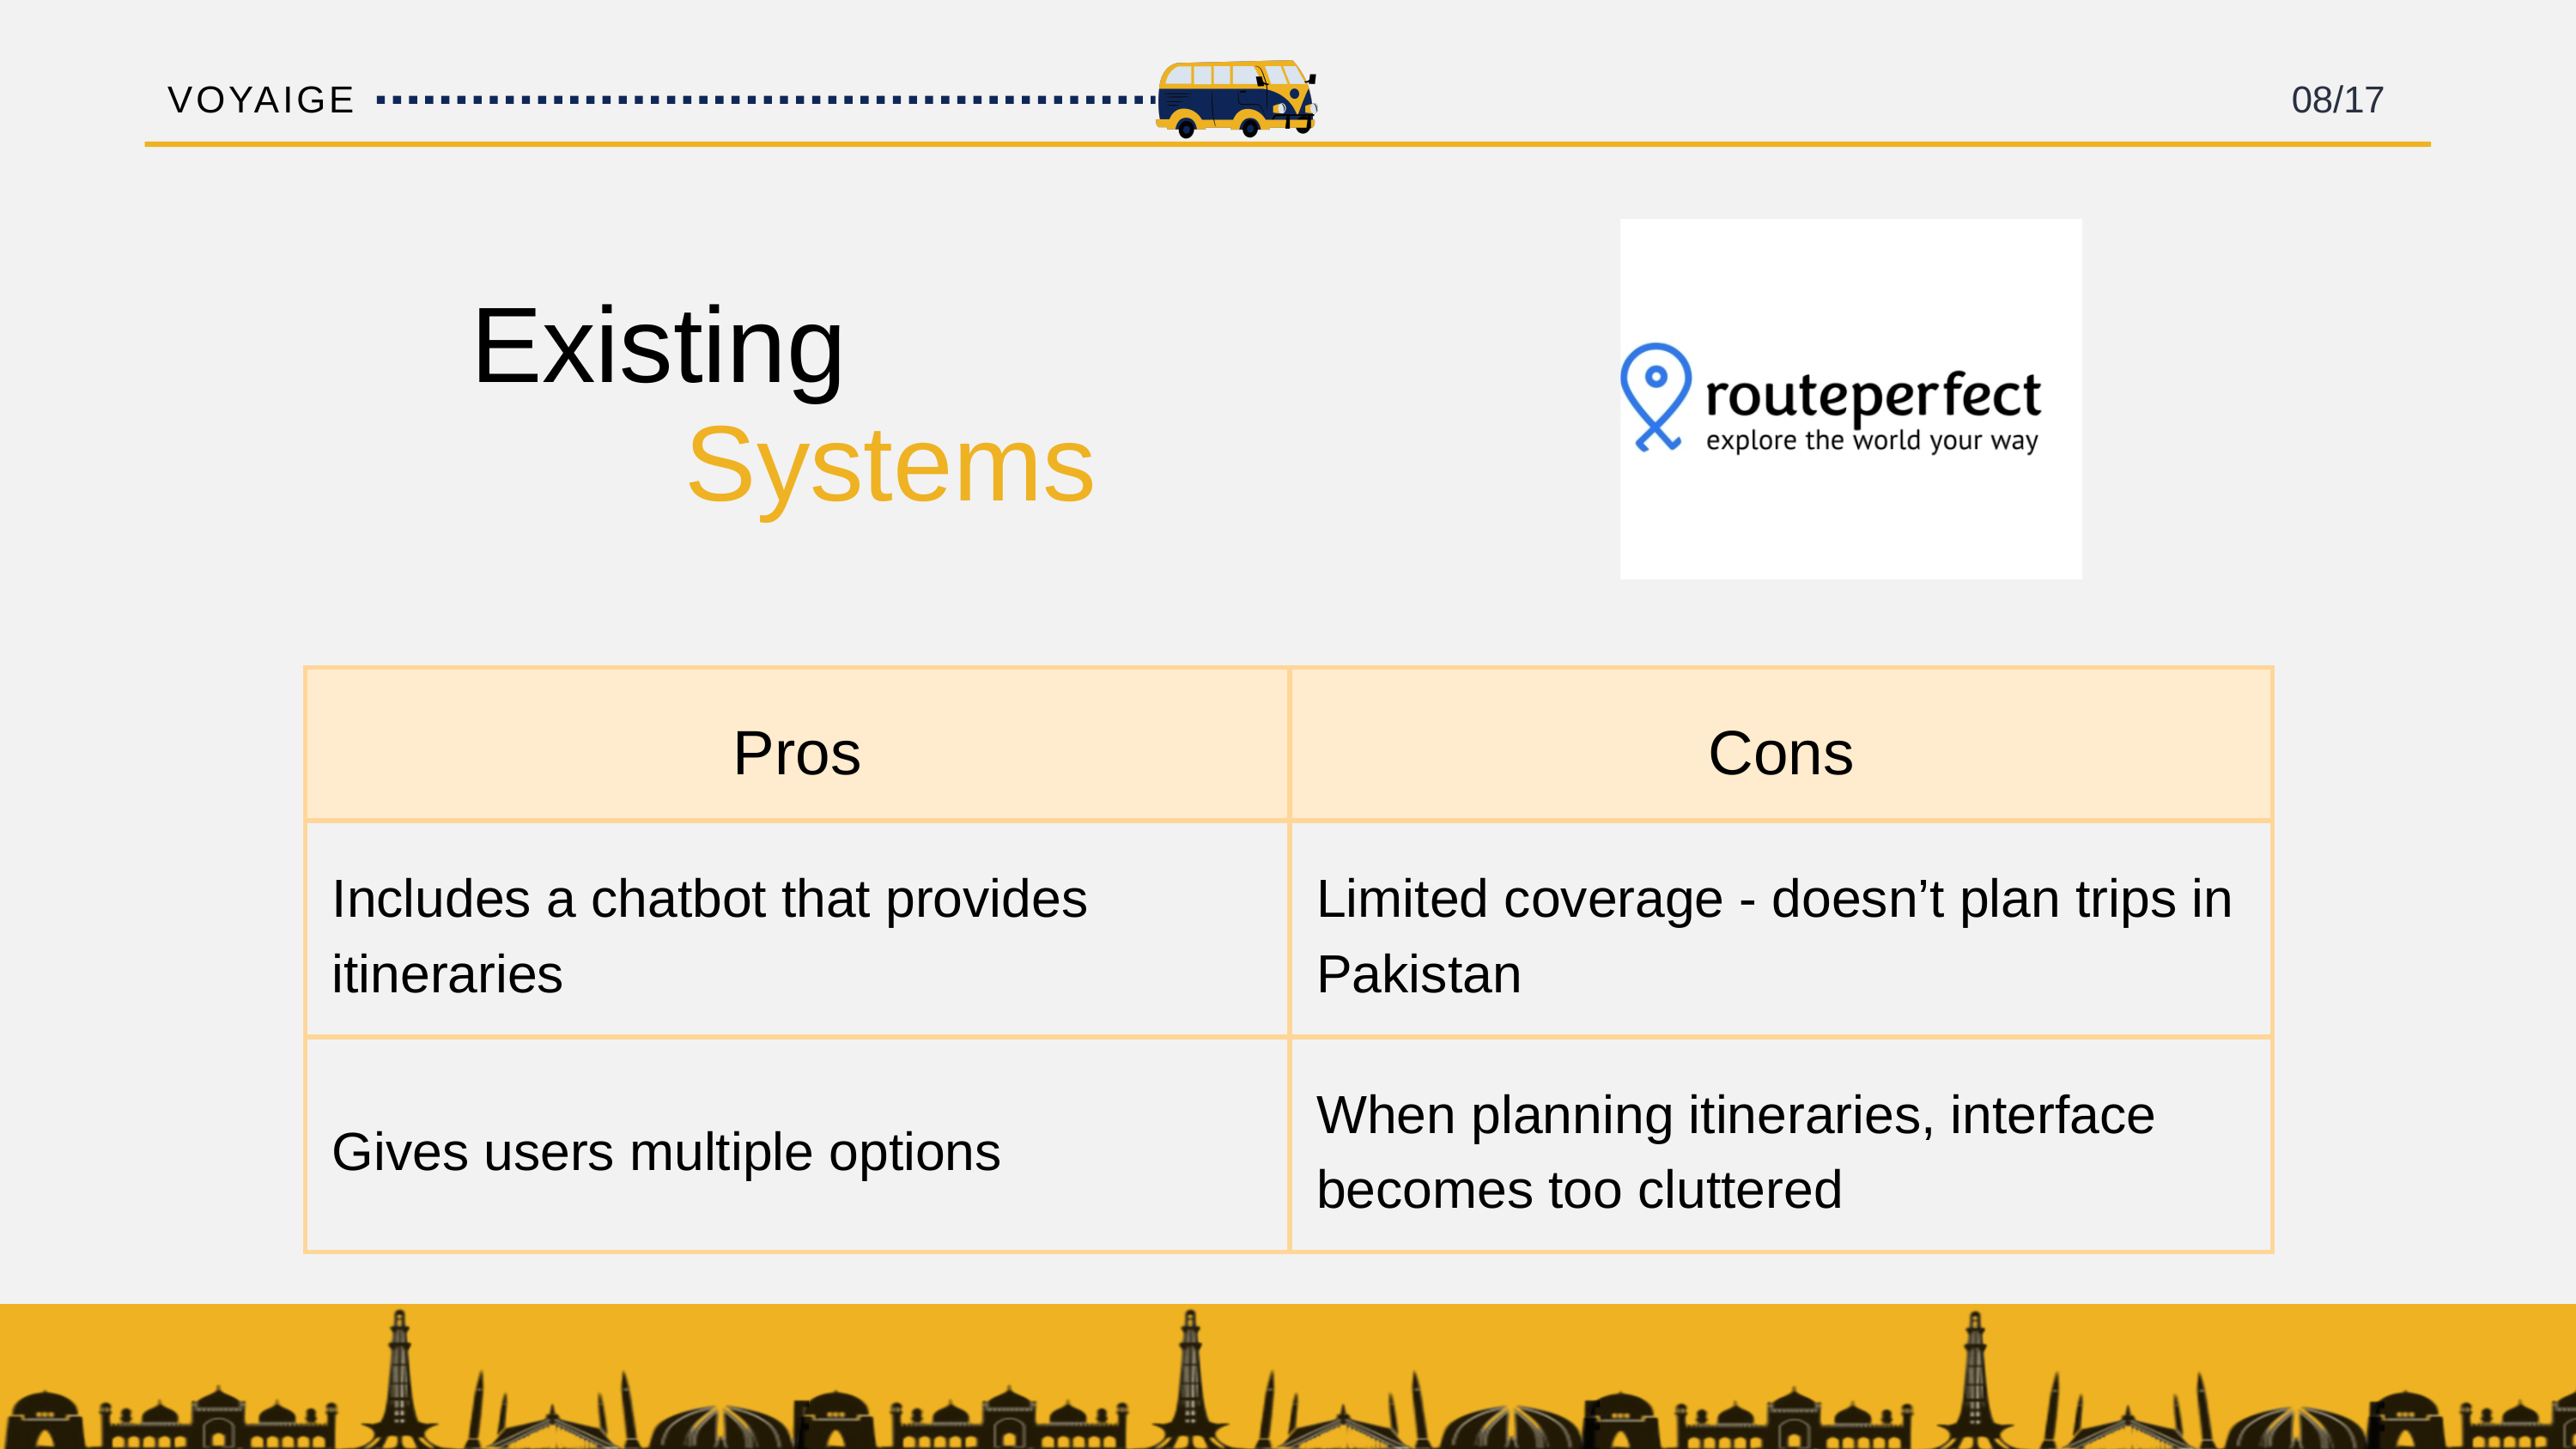

VOYAIGE
08/17

Existing
Systems
| Pros | Cons |
| --- | --- |
| Includes a chatbot that provides itineraries | Limited coverage - doesn’t plan trips in Pakistan |
| Gives users multiple options | When planning itineraries, interface becomes too cluttered |